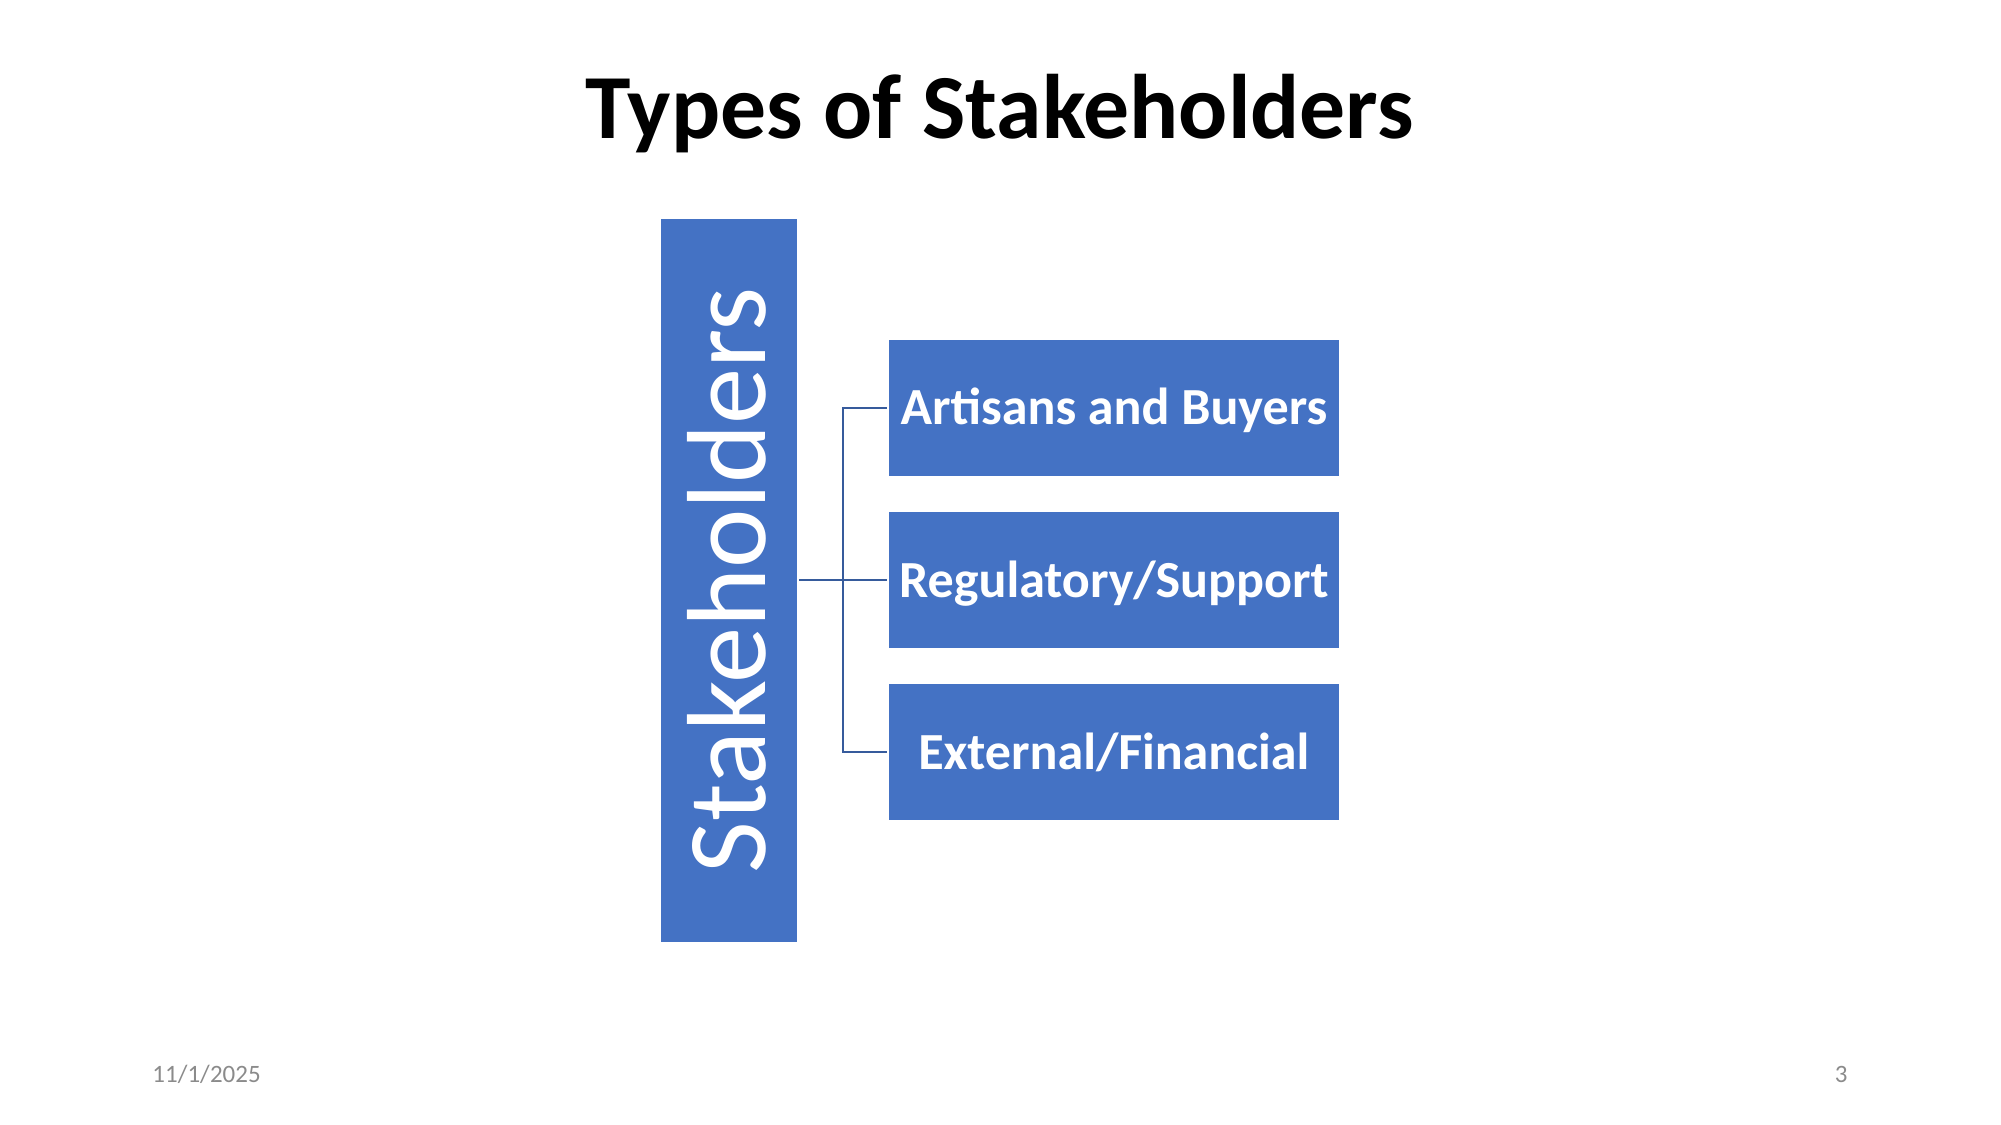

# Types of Stakeholders

Stakeholders
Artisans and Buyers
Regulatory/Support
External/Financial
11/1/2025
3